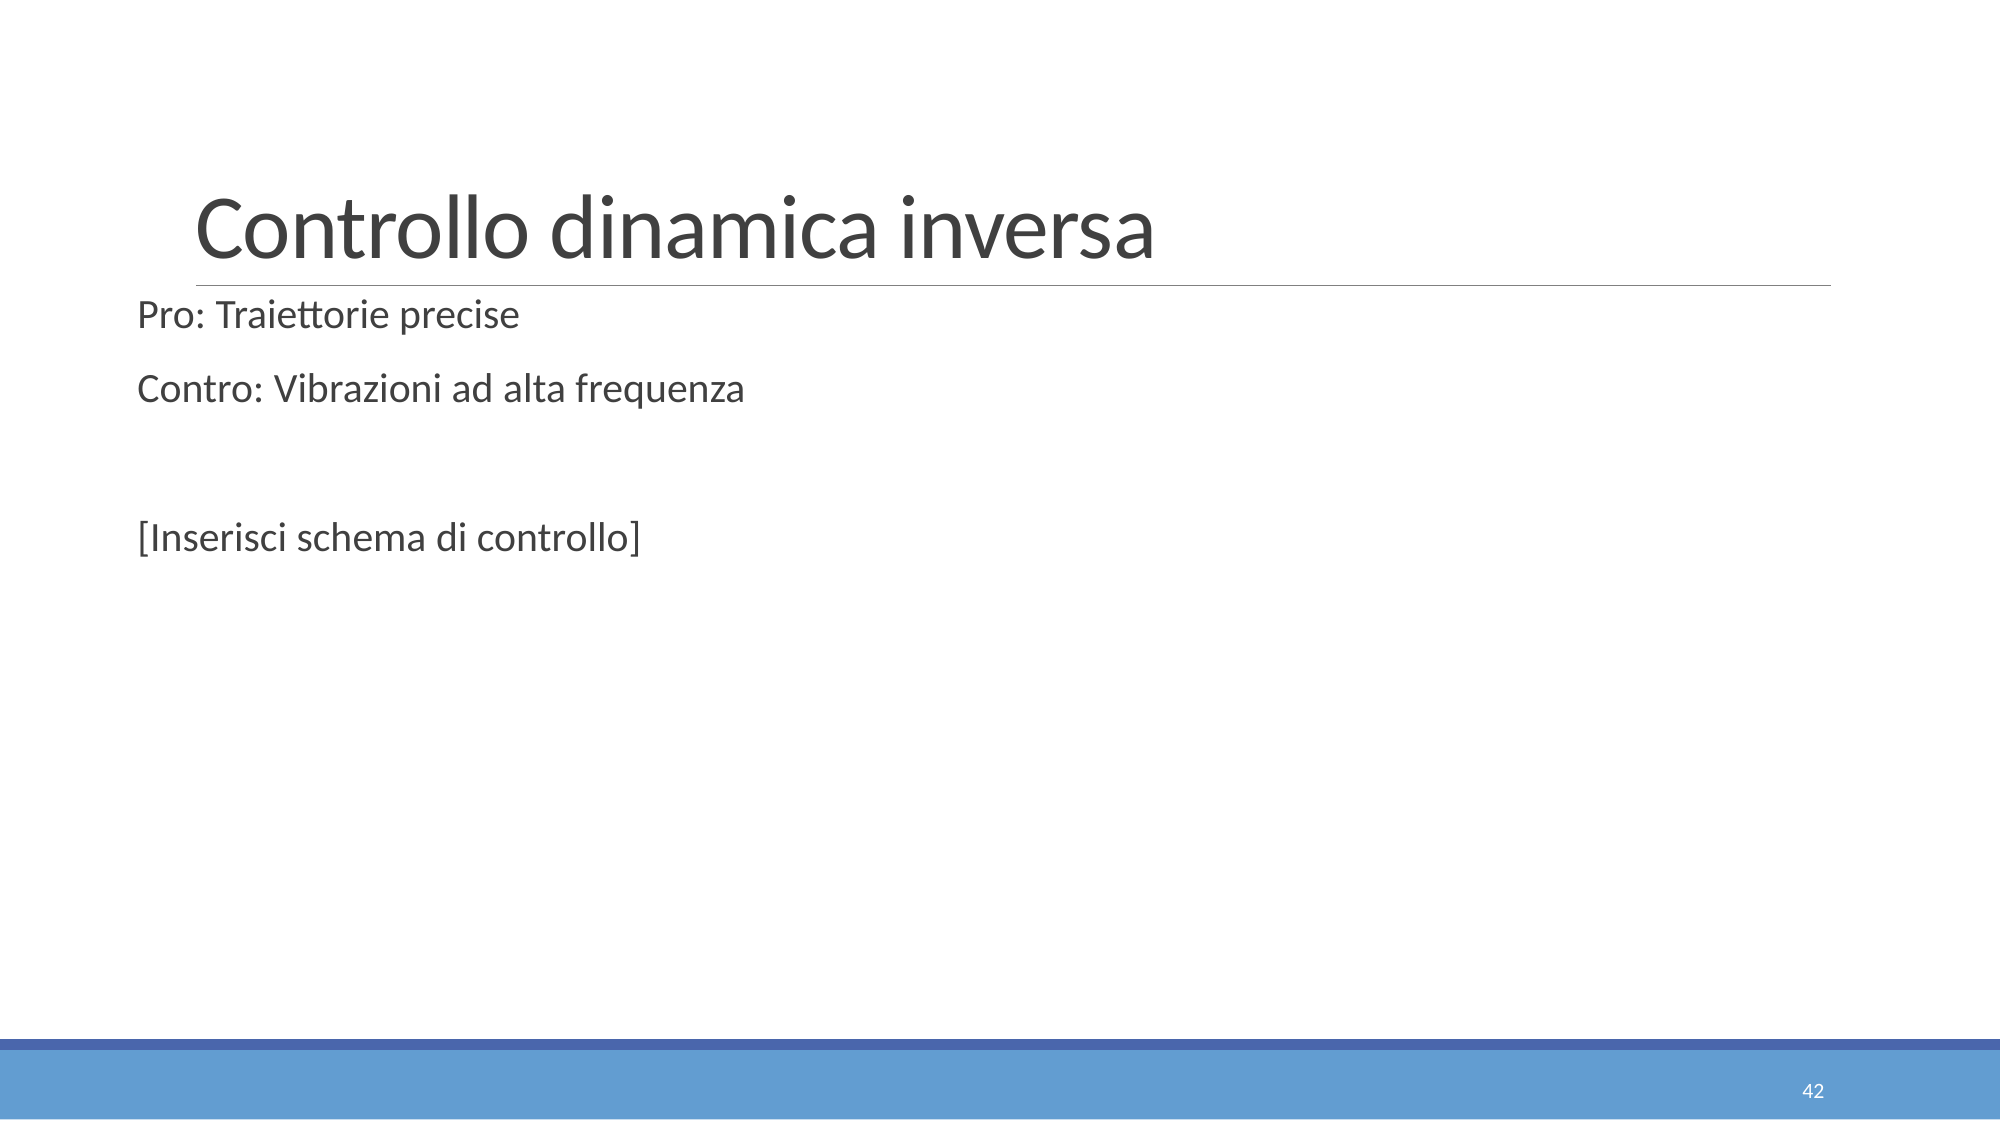

# Controllo dinamica inversa
Pro: Traiettorie precise
Contro: Vibrazioni ad alta frequenza

[Inserisci schema di controllo]
42